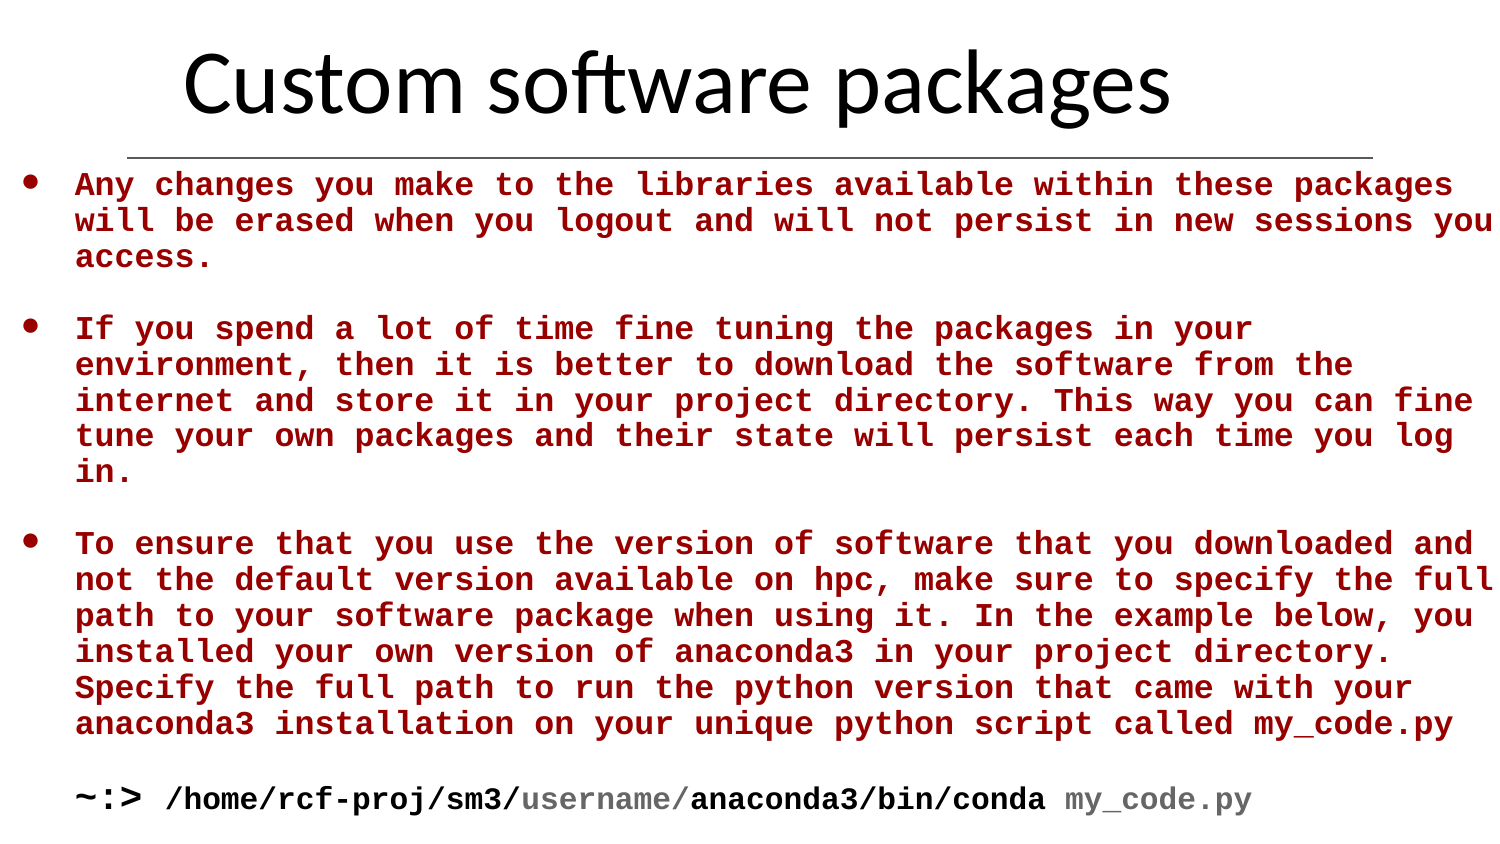

# Custom software packages
Any changes you make to the libraries available within these packages will be erased when you logout and will not persist in new sessions you access.

If you spend a lot of time fine tuning the packages in your environment, then it is better to download the software from the internet and store it in your project directory. This way you can fine tune your own packages and their state will persist each time you log in.

To ensure that you use the version of software that you downloaded and not the default version available on hpc, make sure to specify the full path to your software package when using it. In the example below, you installed your own version of anaconda3 in your project directory. Specify the full path to run the python version that came with your anaconda3 installation on your unique python script called my_code.py

~:> /home/rcf-proj/sm3/username/anaconda3/bin/conda my_code.py